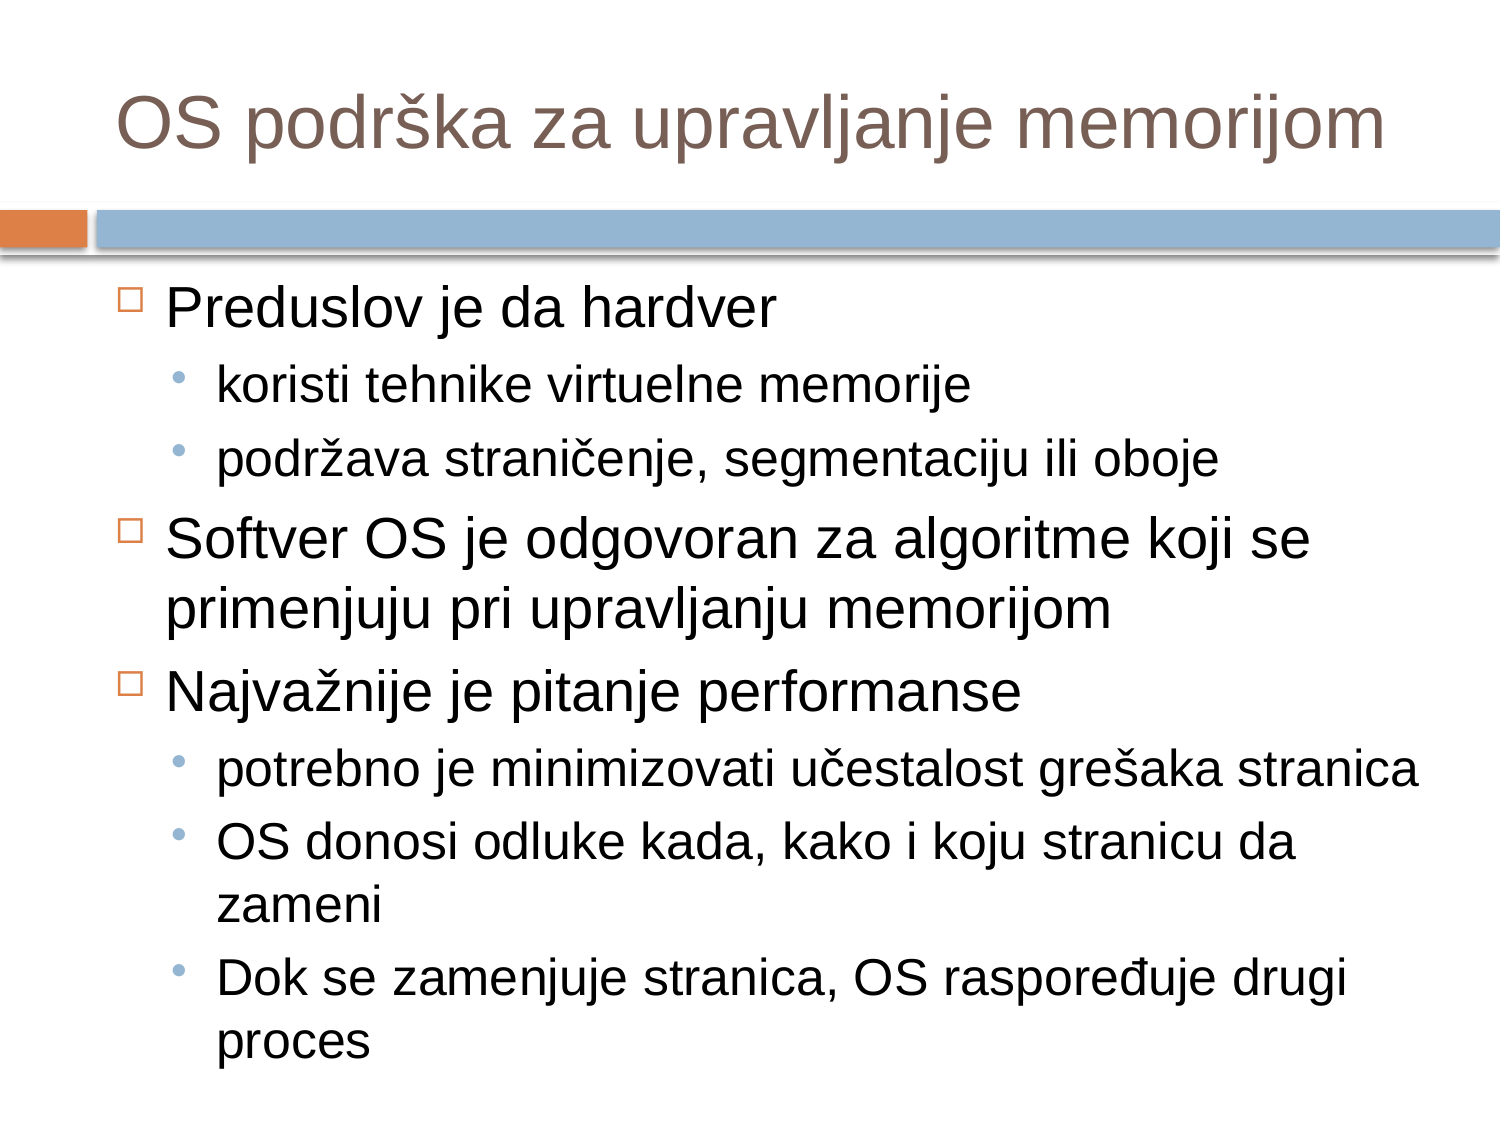

# OS podrška za upravljanje memorijom
Preduslov je da hardver
koristi tehnike virtuelne memorije
podržava straničenje, segmentaciju ili oboje
Softver OS je odgovoran za algoritme koji se primenjuju pri upravljanju memorijom
Najvažnije je pitanje performanse
potrebno je minimizovati učestalost grešaka stranica
OS donosi odluke kada, kako i koju stranicu da zameni
Dok se zamenjuje stranica, OS raspoređuje drugi proces